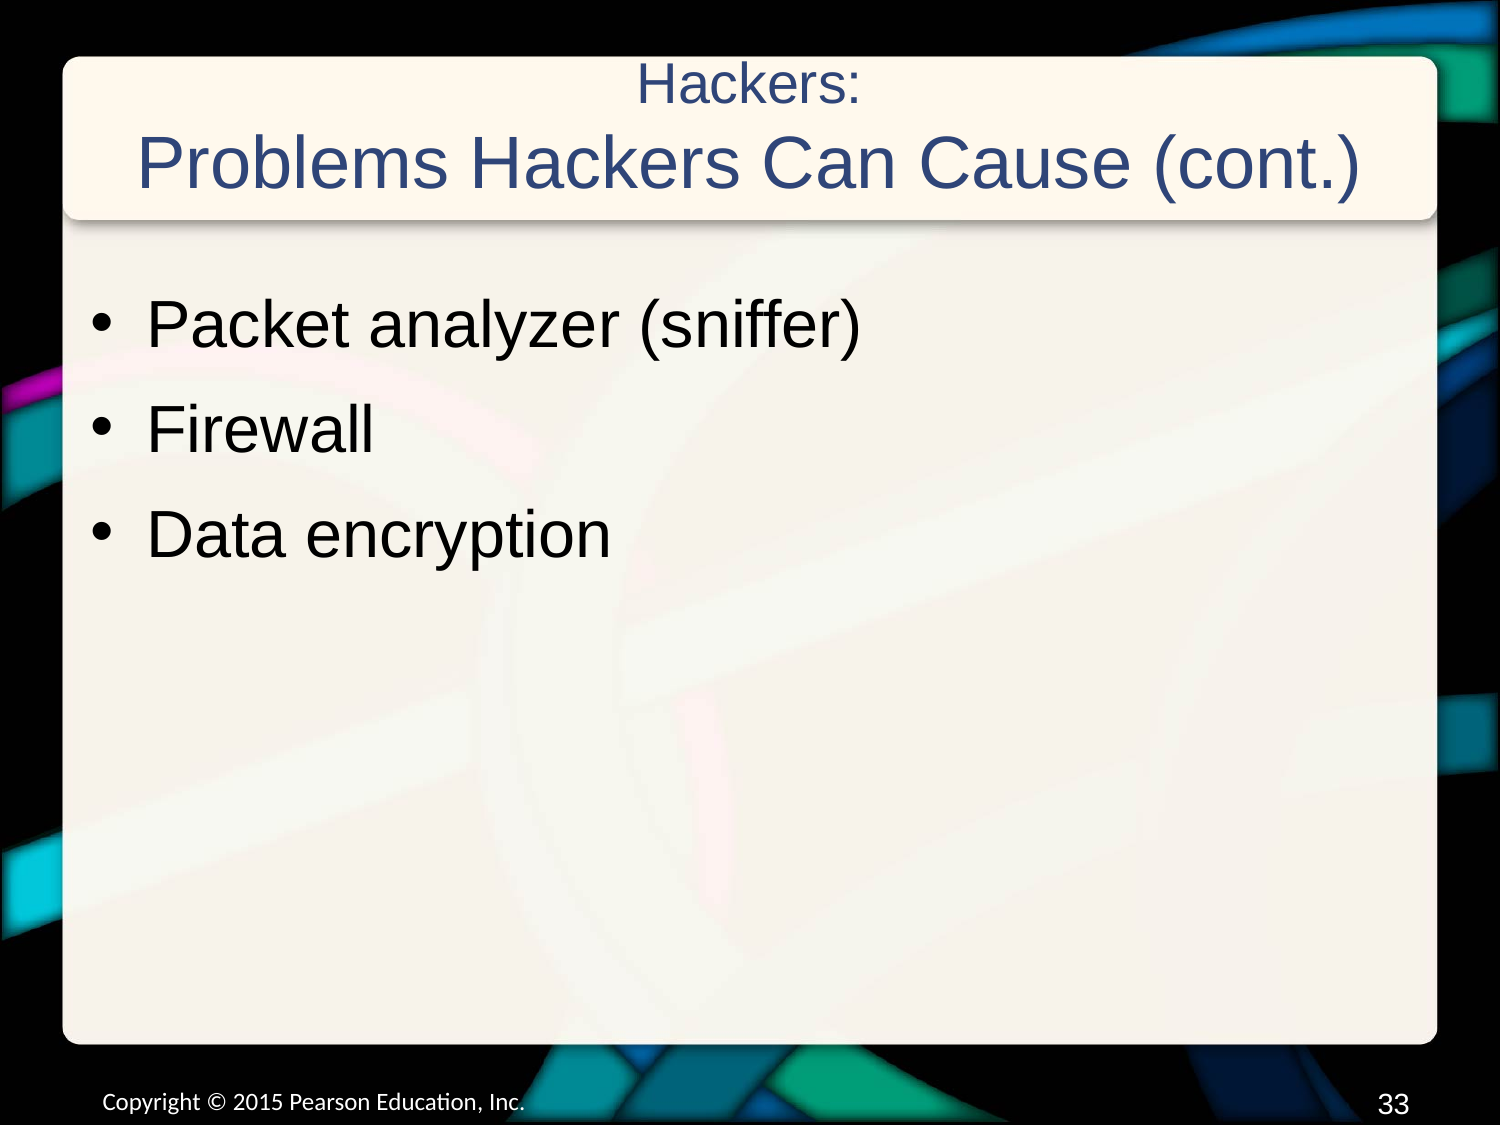

# Hackers: Problems Hackers Can Cause (cont.)
Packet analyzer (sniffer)
Firewall
Data encryption
Copyright © 2015 Pearson Education, Inc.
33